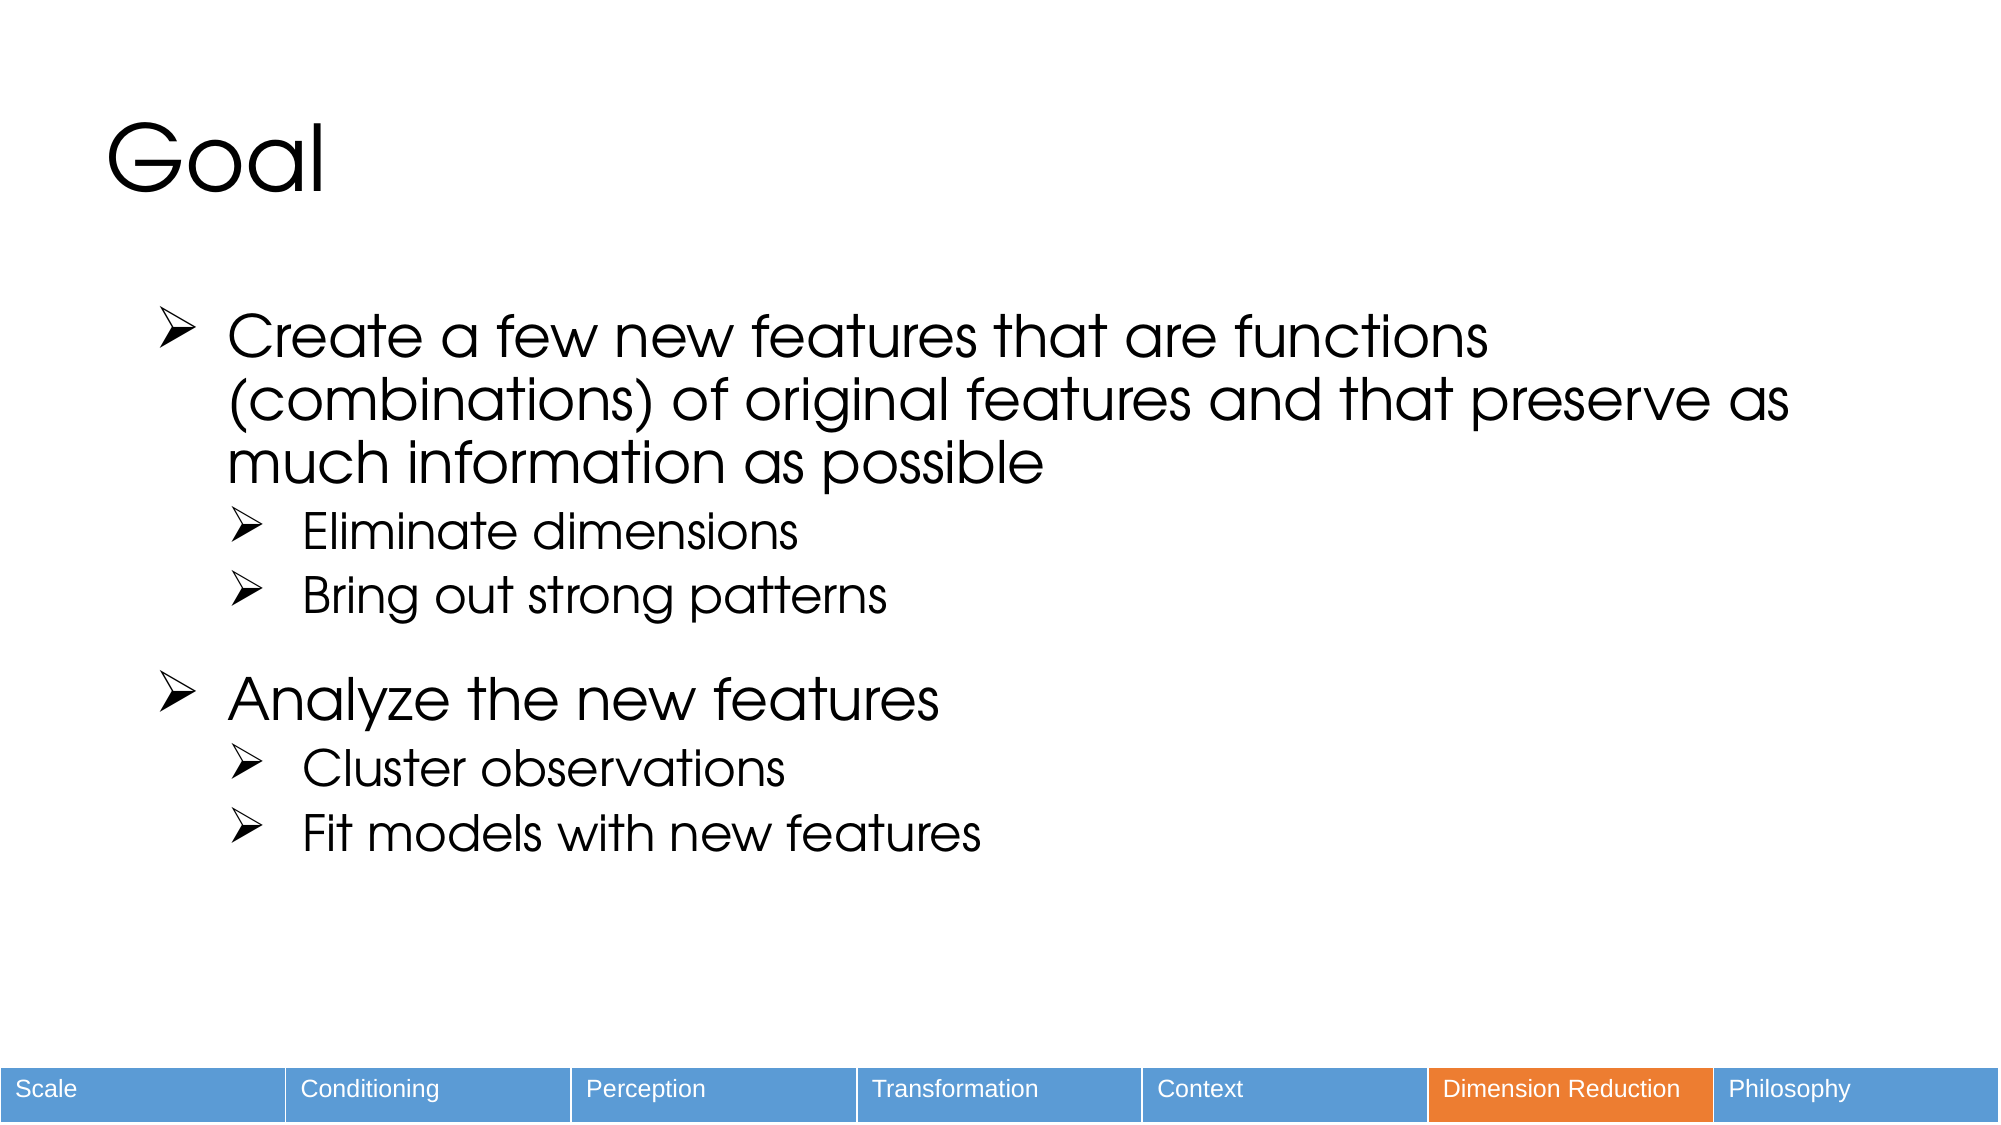

# Goal
Create a few new features that are functions (combinations) of original features and that preserve as much information as possible
Eliminate dimensions
Bring out strong patterns
Analyze the new features
Cluster observations
Fit models with new features
| Scale | Conditioning | Perception | Transformation | Context | Dimension Reduction | Philosophy |
| --- | --- | --- | --- | --- | --- | --- |